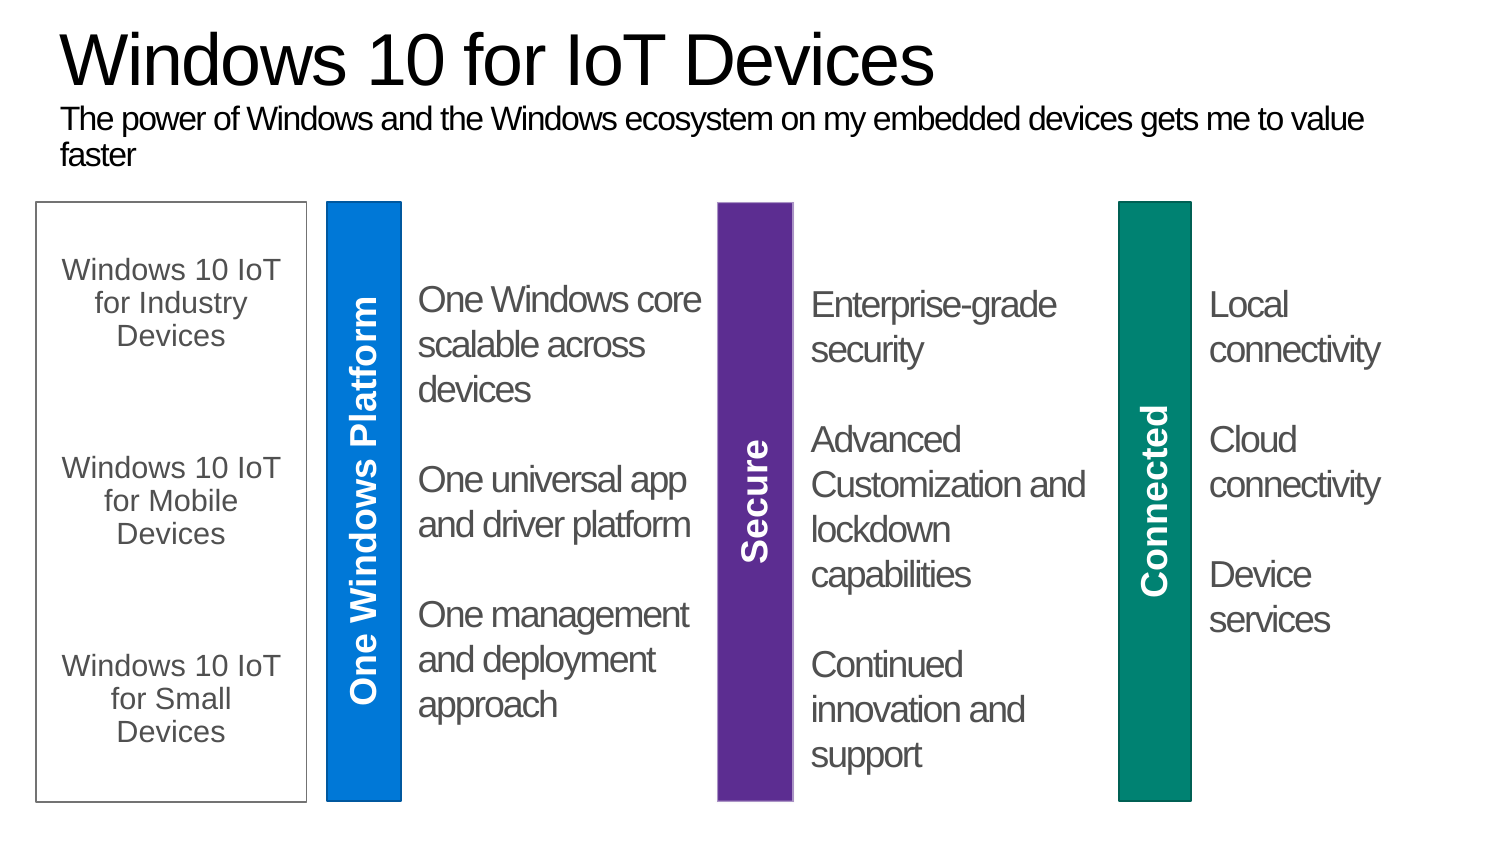

# Windows 10 for IoT Devices The power of Windows and the Windows ecosystem on my embedded devices gets me to value faster
Windows 10 IoT for Industry Devices

Windows 10 IoT for Mobile Devices

Windows 10 IoT for Small Devices

One Windows core scalable across devices

One universal app and driver platform

One management and deployment approach
Enterprise-grade security

Advanced Customization and lockdown capabilities

Continued innovation and support
Local connectivity

Cloud connectivity

Device services
Secure
One Windows Platform
Connected